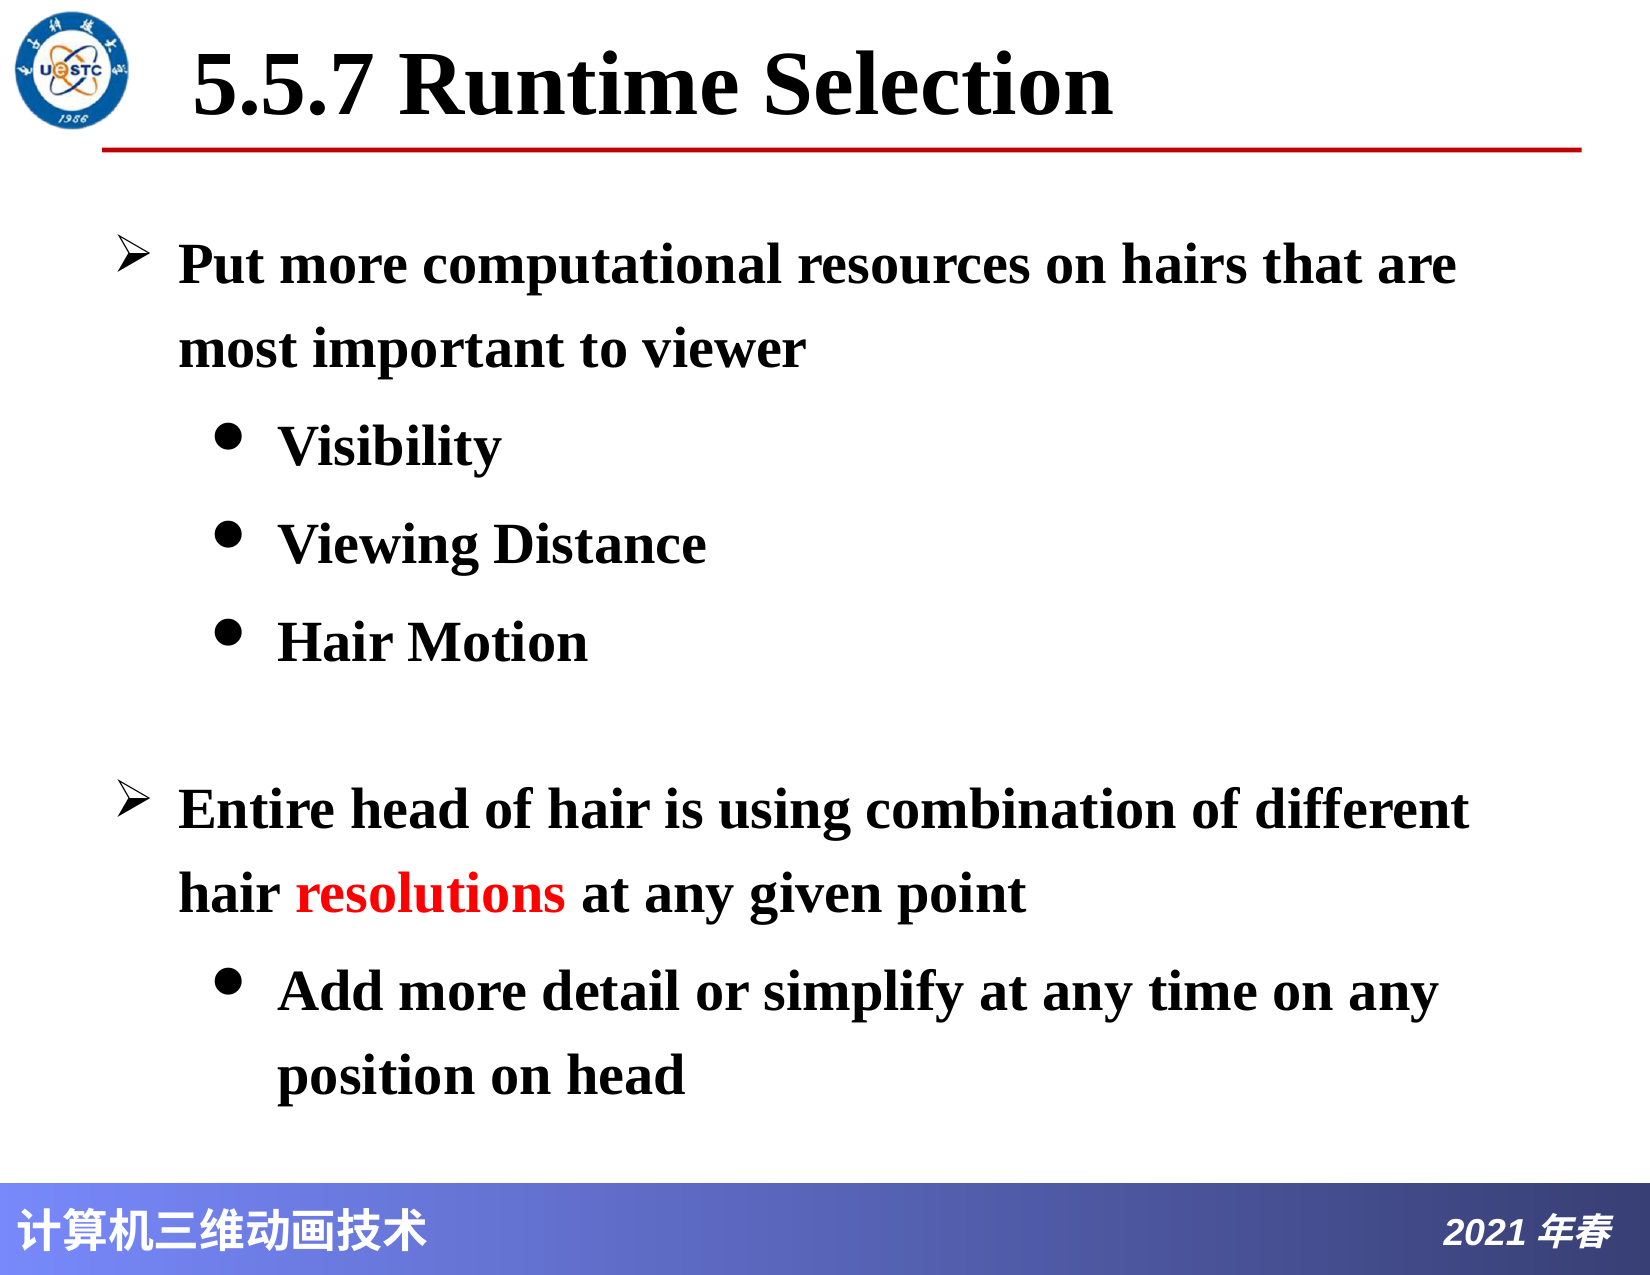

# 5.5.7 Runtime Selection
Put more computational resources on hairs that are most important to viewer
Visibility
Viewing Distance
Hair Motion

Entire head of hair is using combination of different hair resolutions at any given point
Add more detail or simplify at any time on any position on head